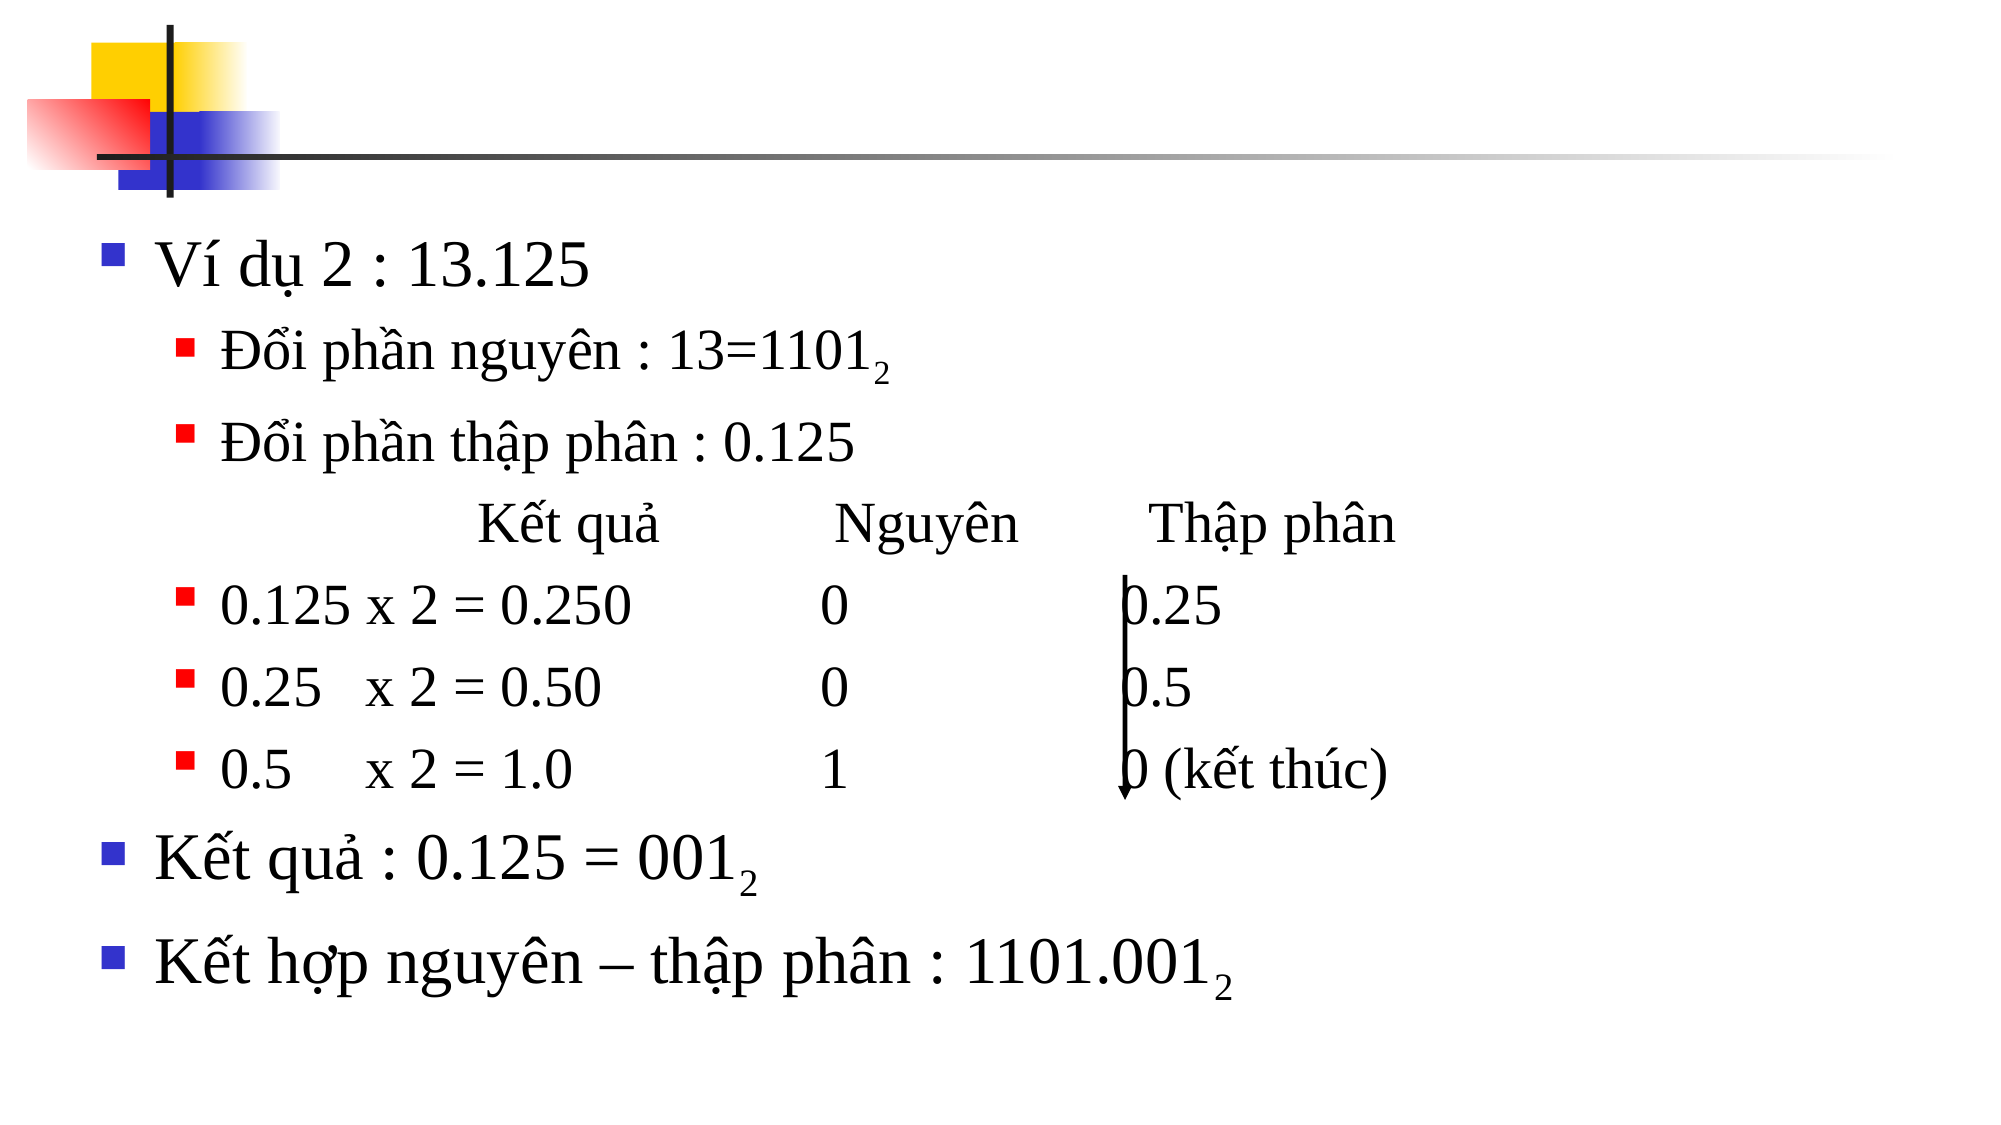

#
Ví dụ 2 : 13.125
Đổi phần nguyên : 13=11012
Đổi phần thập phân : 0.125
                     Kết quả            Nguyên         Thập phân
0.125 x 2 = 0.250		0		0.25
0.25   x 2 = 0.50		0		0.5
0.5     x 2 = 1.0		1		0 (kết thúc)
Kết quả : 0.125 = 0012
Kết hợp nguyên – thập phân : 1101.0012